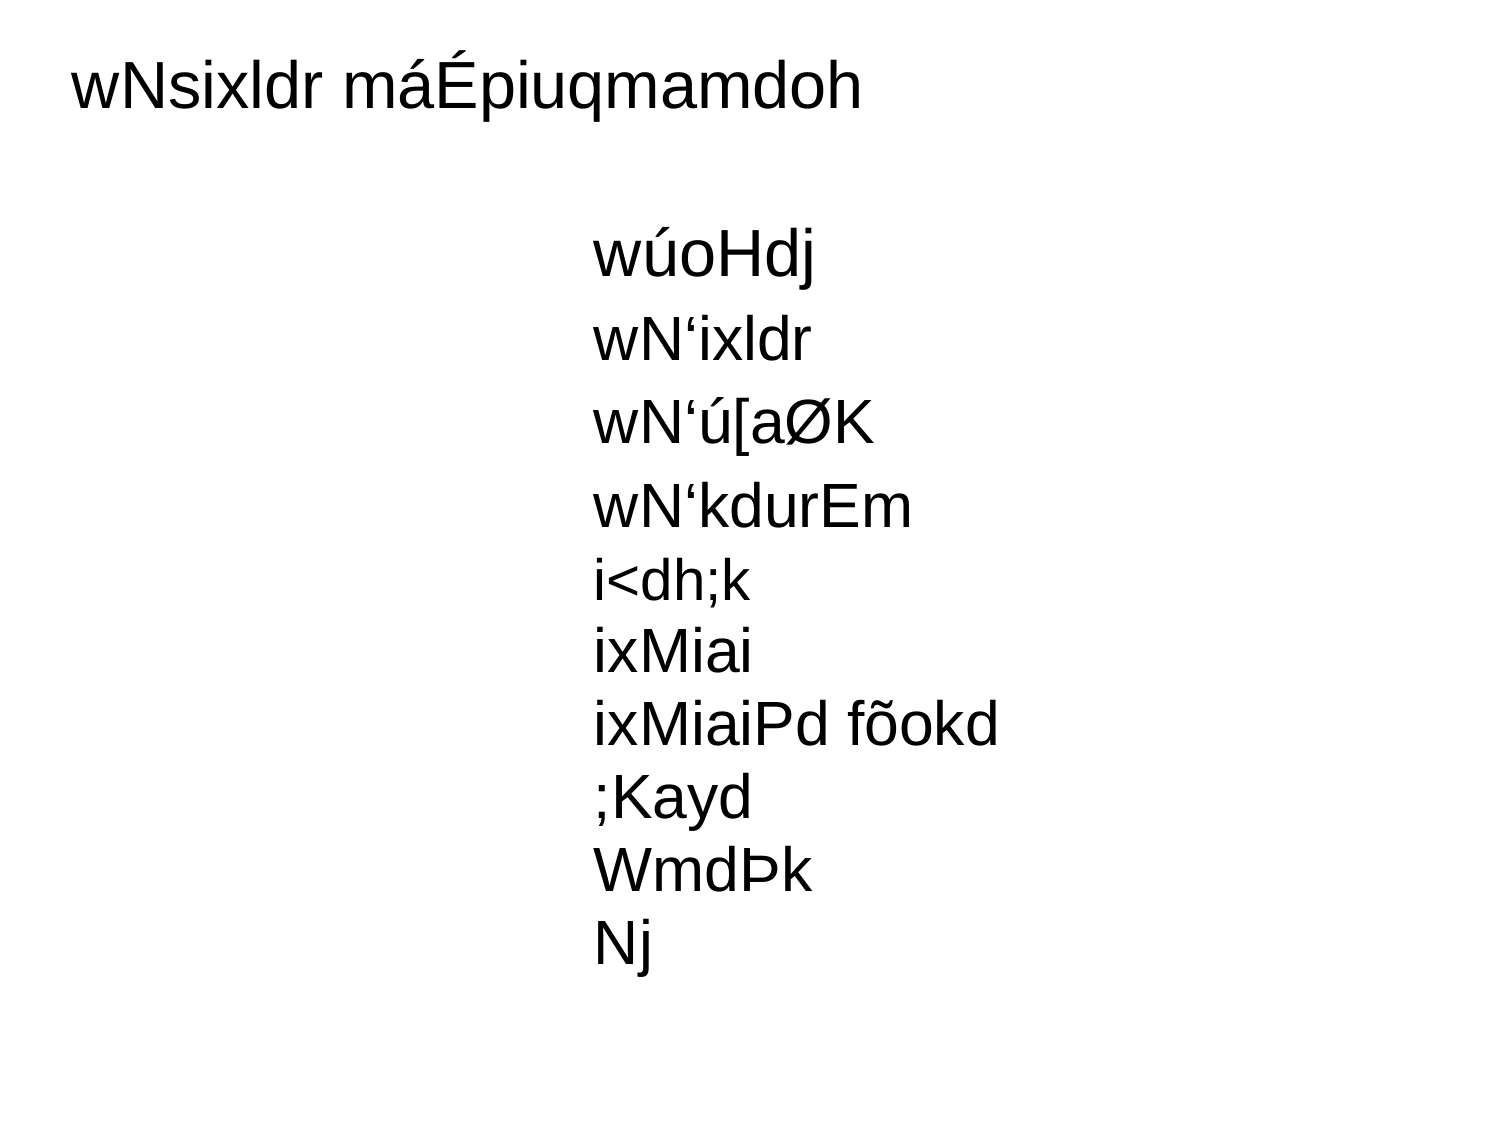

wNsixldr máÉpiuqmamdoh
wúoHdj
wN‘ixldr
wN‘ú[aØK  wN‘kdurEm
i<dh;k
ixMiai
ixMiaiPd fõokd
;Kayd
WmdÞk
Nj